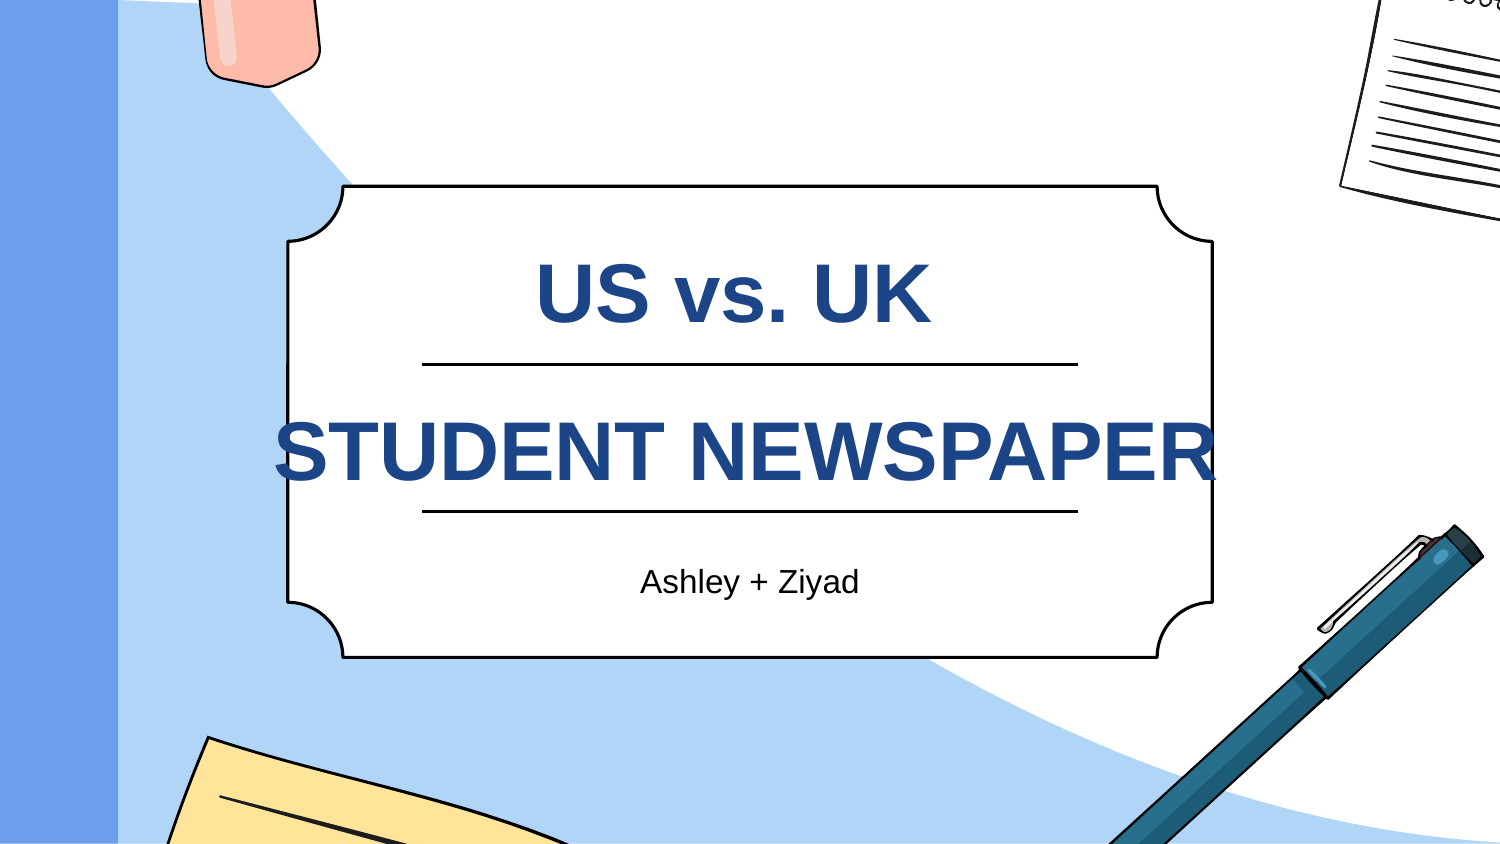

# US vs. UK

STUDENT NEWSPAPER
Ashley + Ziyad